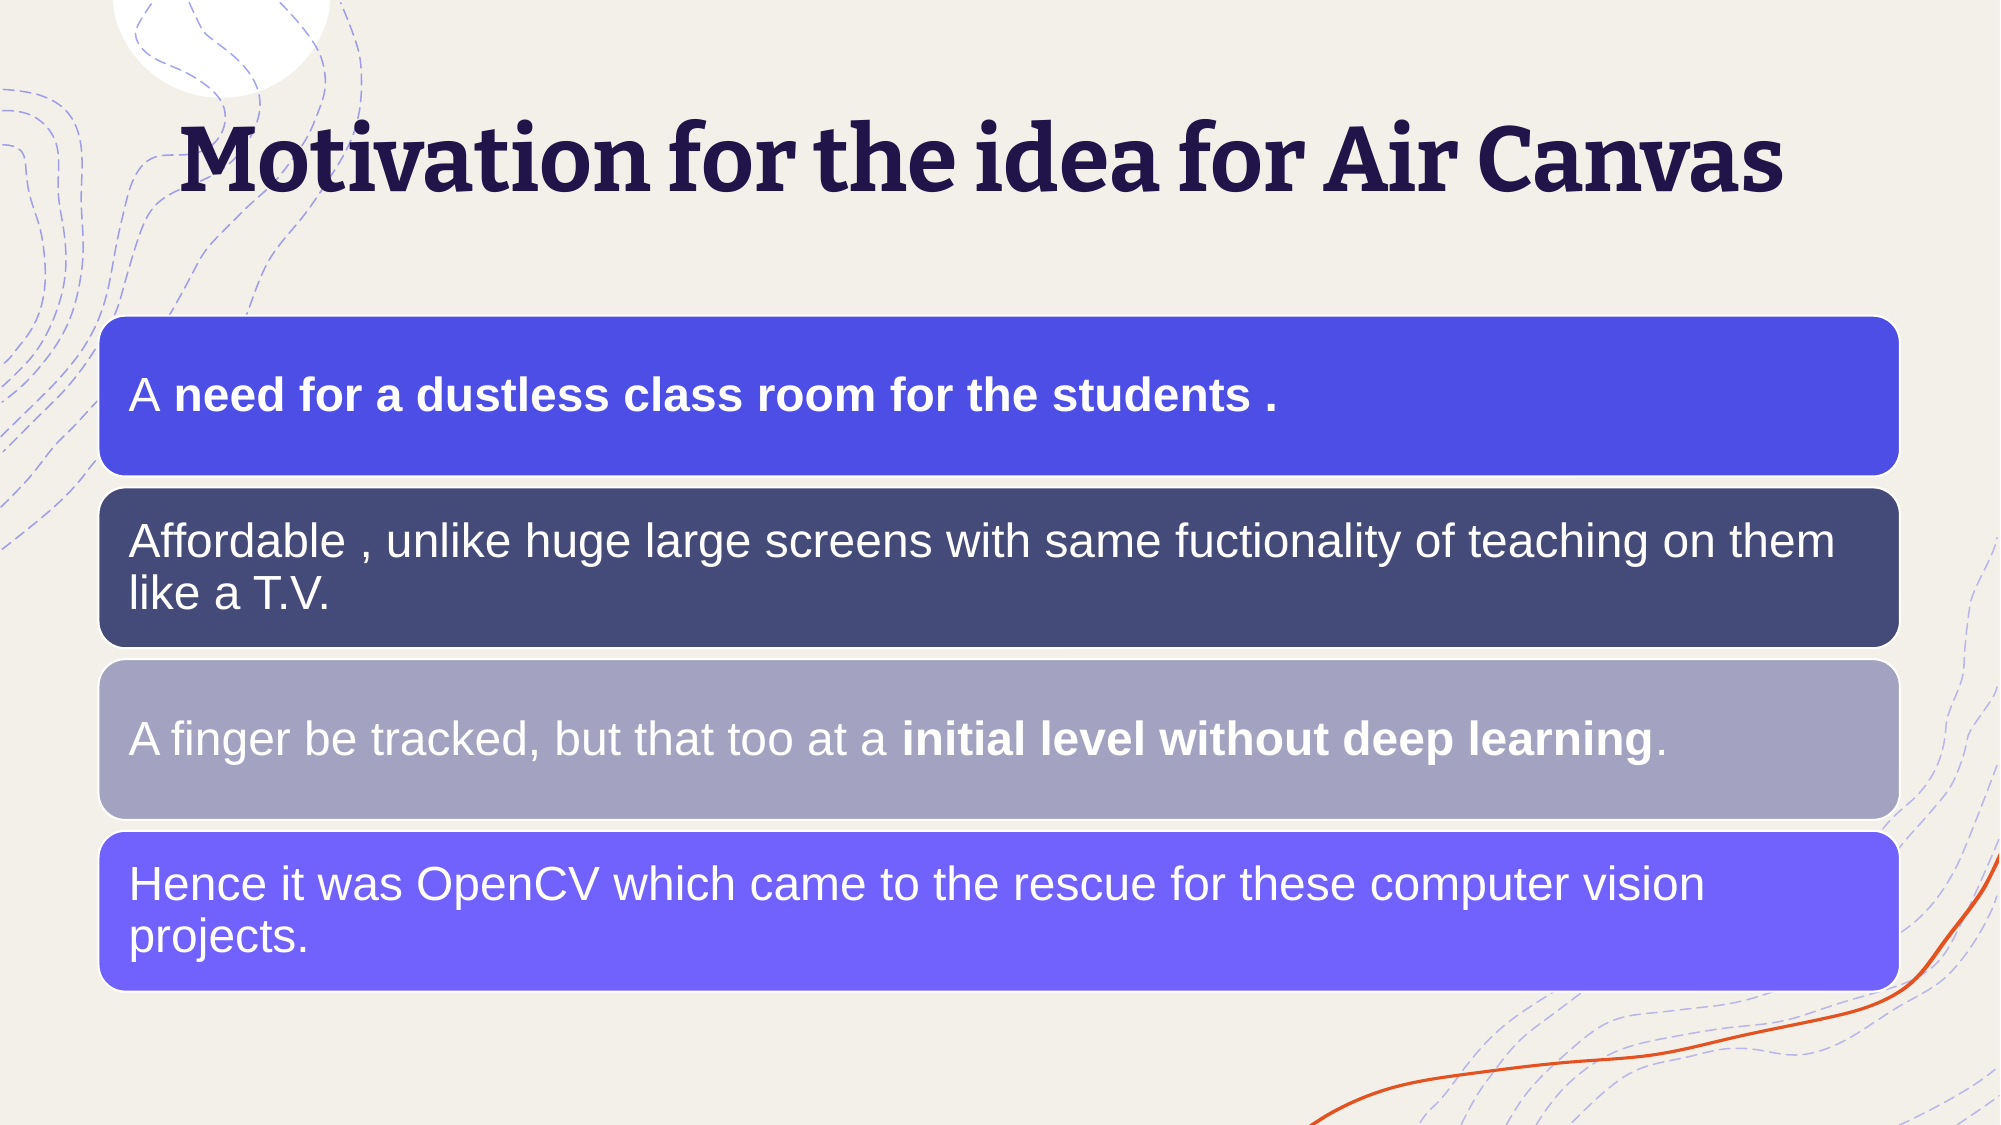

# Motivation for the idea for Air Canvas

A need for a dustless class room for the students .
Affordable , unlike huge large screens with same fuctionality of teaching on them like a T.V.
A finger be tracked, but that too at a initial level without deep learning.
Hence it was OpenCV which came to the rescue for these computer vision projects.